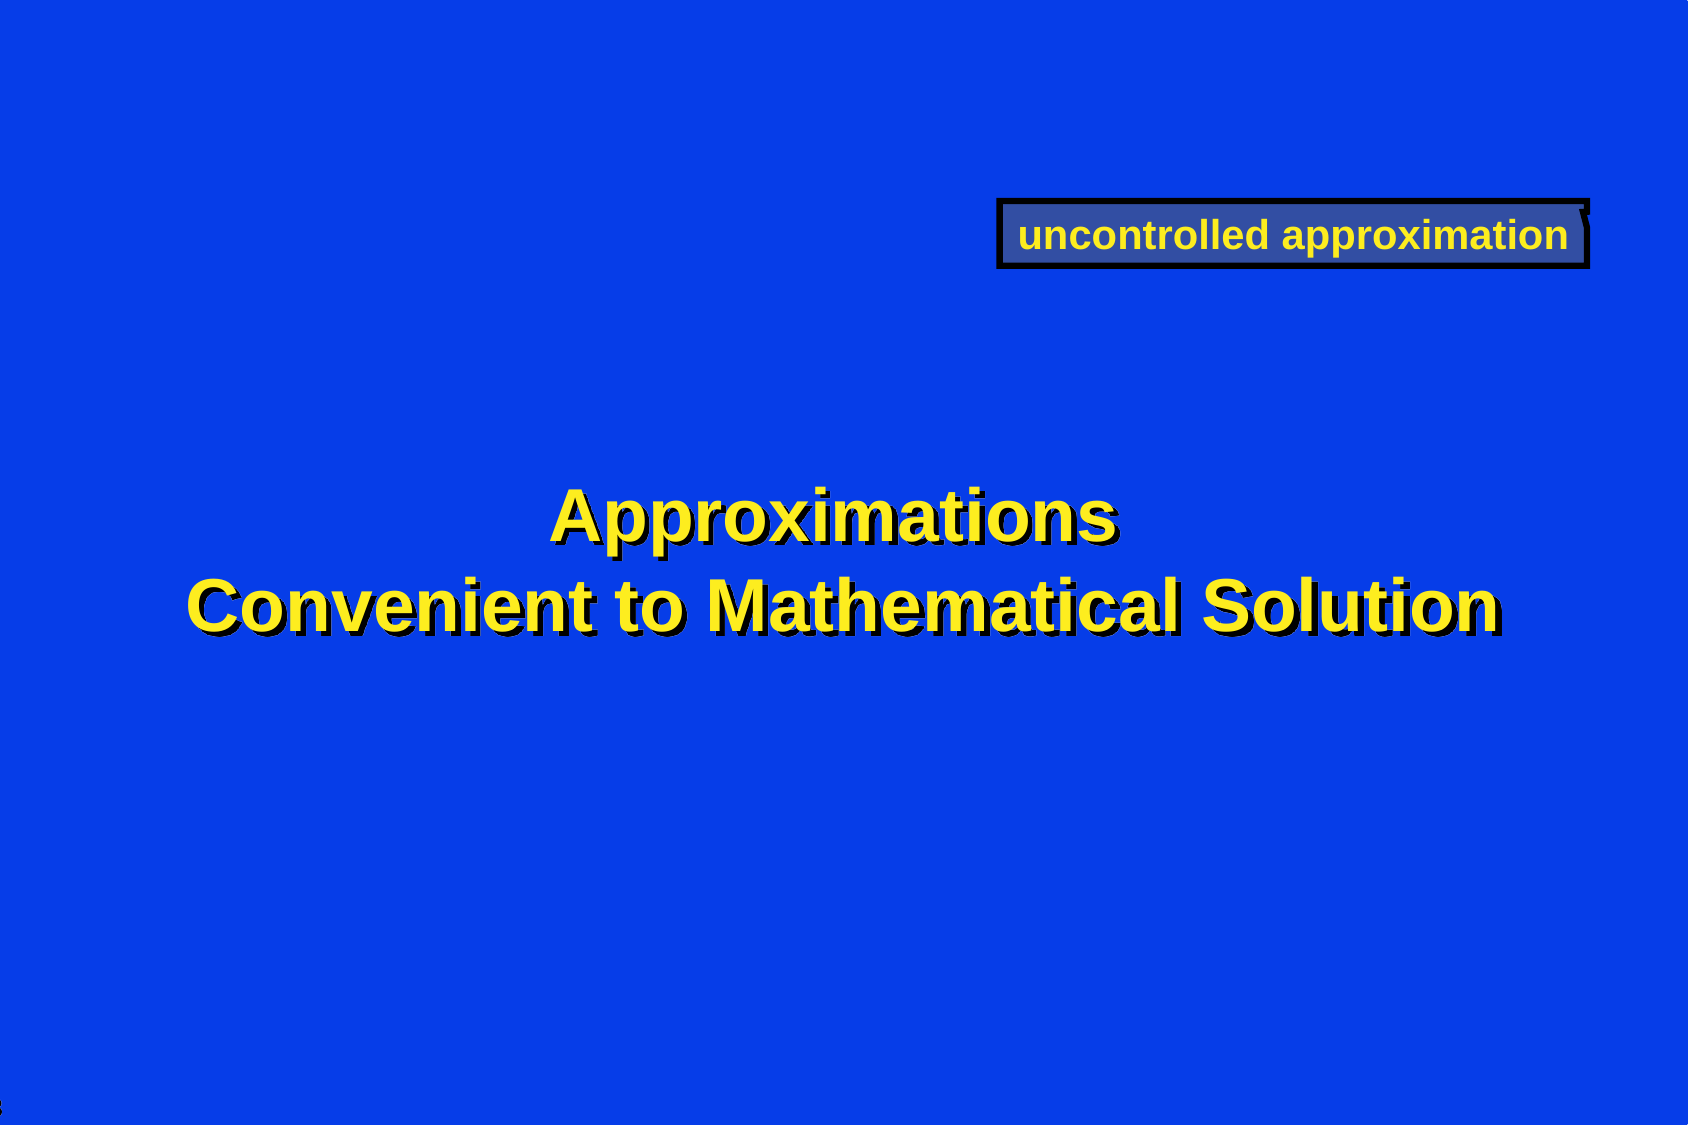

uncontrolled approximation
# Approximations Convenient to Mathematical Solution